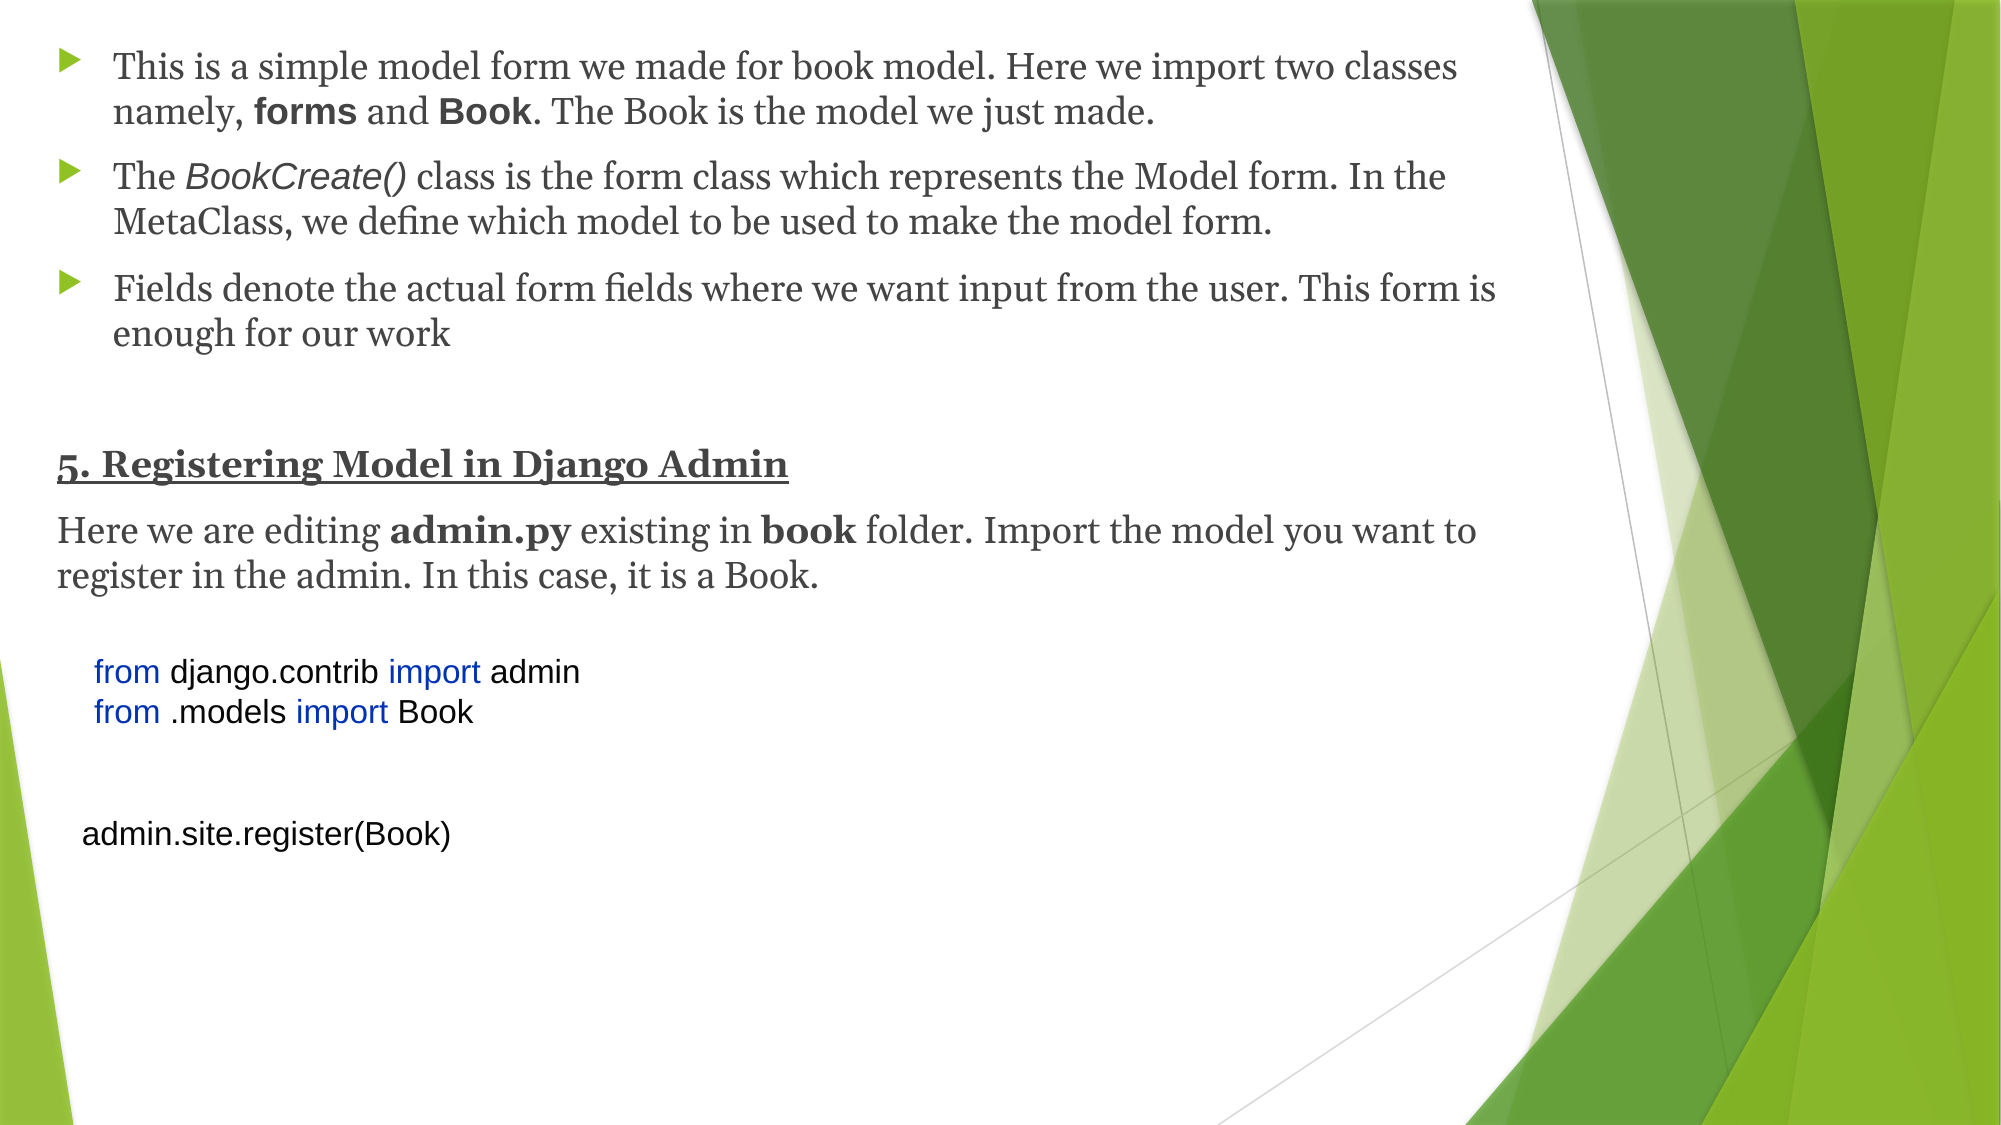

This is a simple model form we made for book model. Here we import two classes namely, forms and Book. The Book is the model we just made.
The BookCreate() class is the form class which represents the Model form. In the MetaClass, we define which model to be used to make the model form.
Fields denote the actual form fields where we want input from the user. This form is enough for our work

5. Registering Model in Django Admin
Here we are editing admin.py existing in book folder. Import the model you want to register in the admin. In this case, it is a Book.

from django.contrib import admin
from .models import Book
admin.site.register(Book)